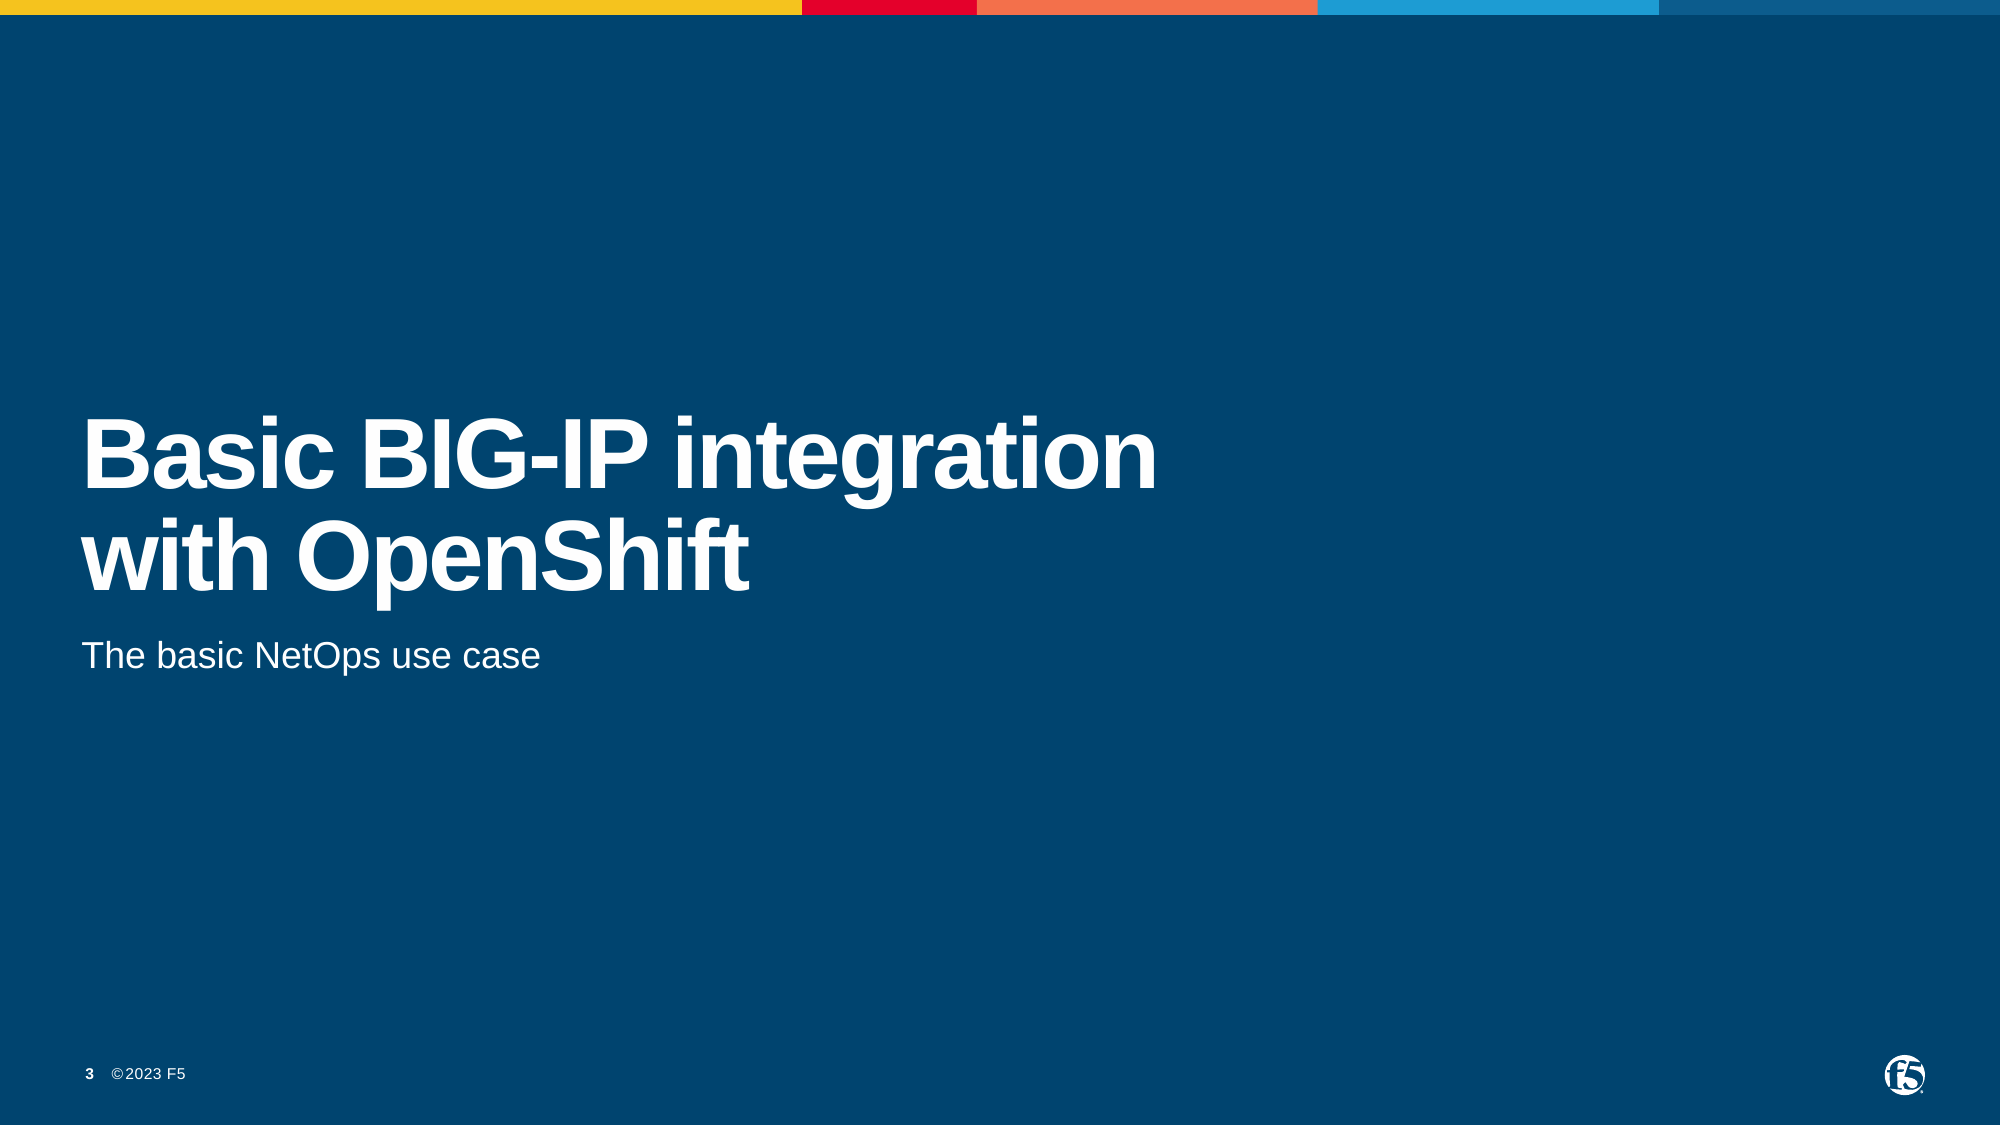

# Basic BIG-IP integration with OpenShift
The basic NetOps use case